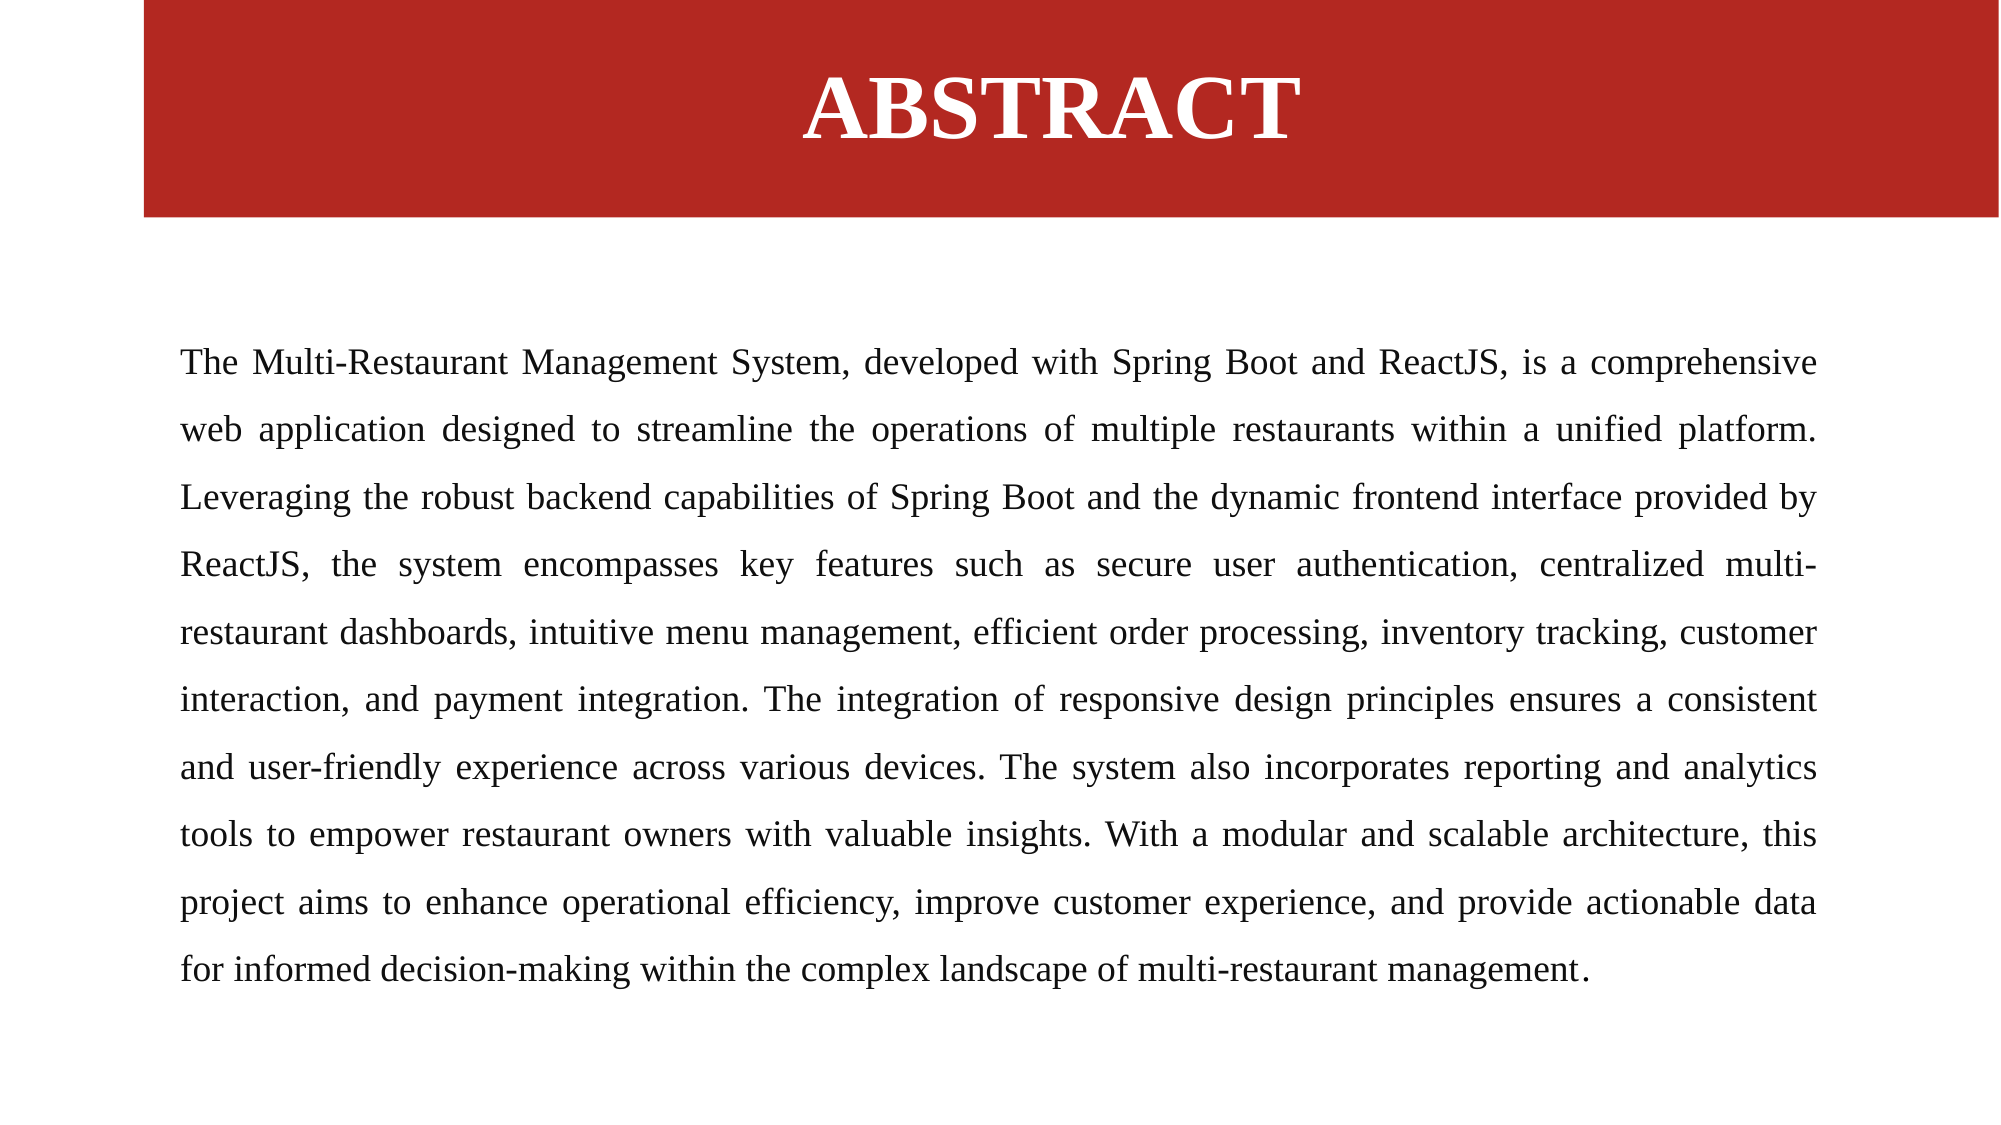

# ABSTRACT
The Multi-Restaurant Management System, developed with Spring Boot and ReactJS, is a comprehensive web application designed to streamline the operations of multiple restaurants within a unified platform. Leveraging the robust backend capabilities of Spring Boot and the dynamic frontend interface provided by ReactJS, the system encompasses key features such as secure user authentication, centralized multi-restaurant dashboards, intuitive menu management, efficient order processing, inventory tracking, customer interaction, and payment integration. The integration of responsive design principles ensures a consistent and user-friendly experience across various devices. The system also incorporates reporting and analytics tools to empower restaurant owners with valuable insights. With a modular and scalable architecture, this project aims to enhance operational efficiency, improve customer experience, and provide actionable data for informed decision-making within the complex landscape of multi-restaurant management.